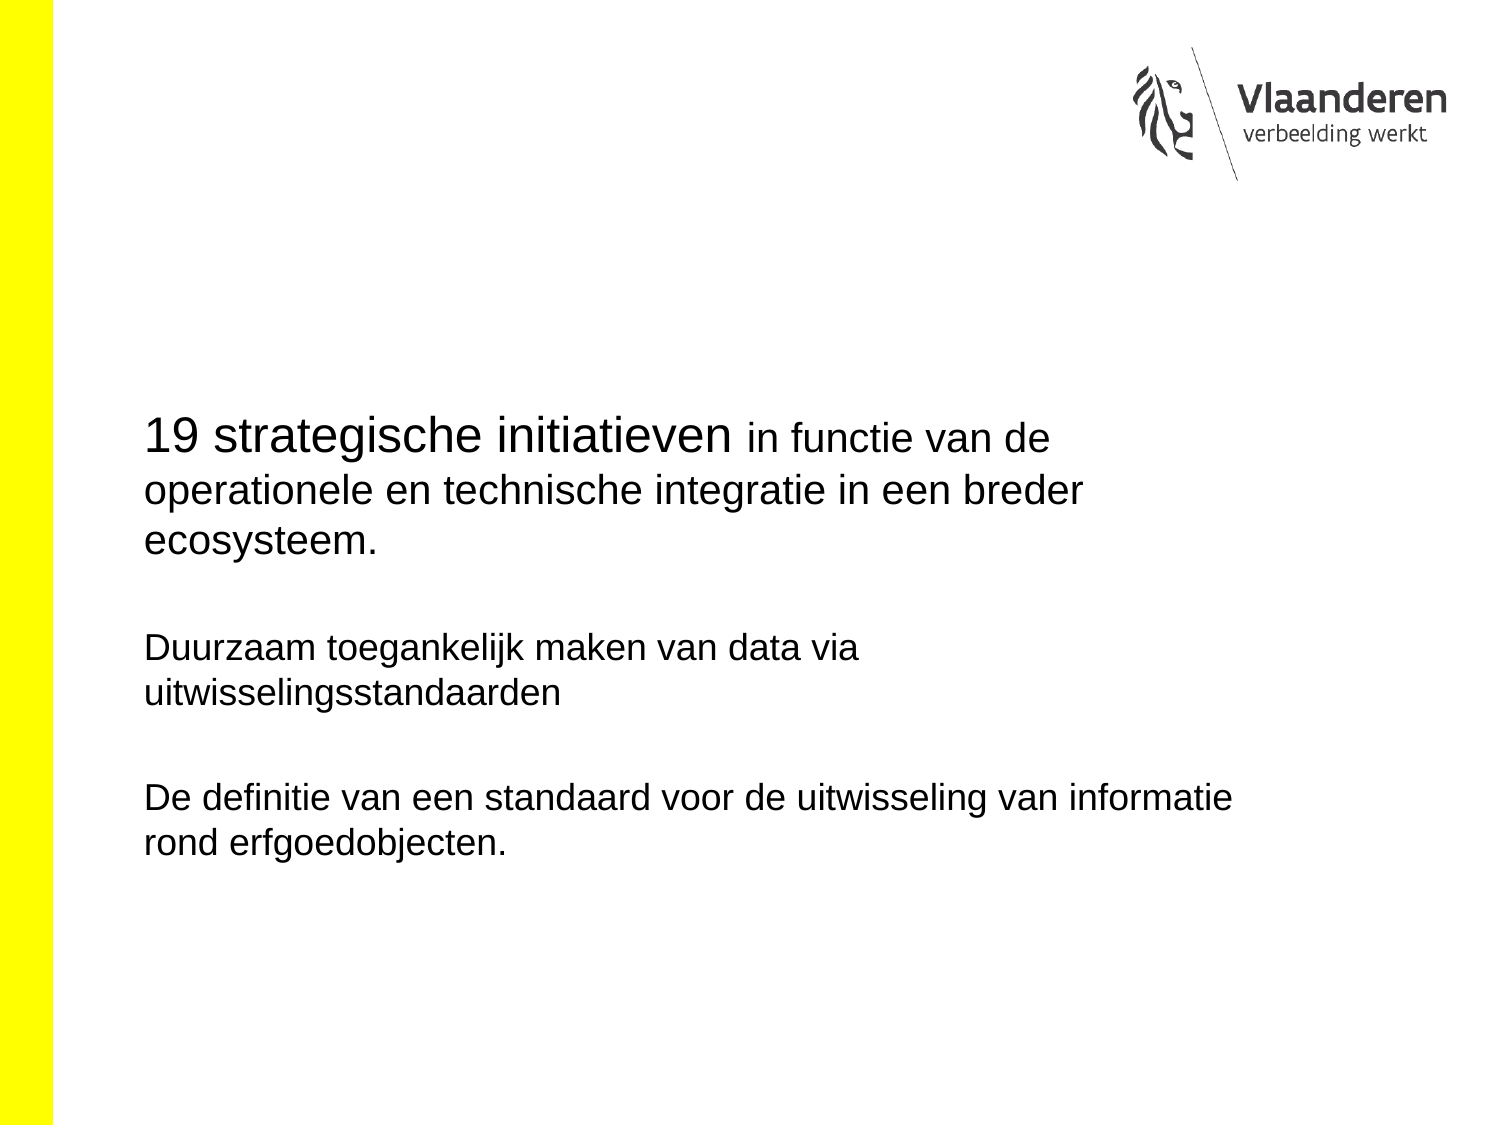

19 strategische initiatieven in functie van de operationele en technische integratie in een breder ecosysteem.

Duurzaam toegankelijk maken van data via uitwisselingsstandaarden

De definitie van een standaard voor de uitwisseling van informatie rond erfgoedobjecten.